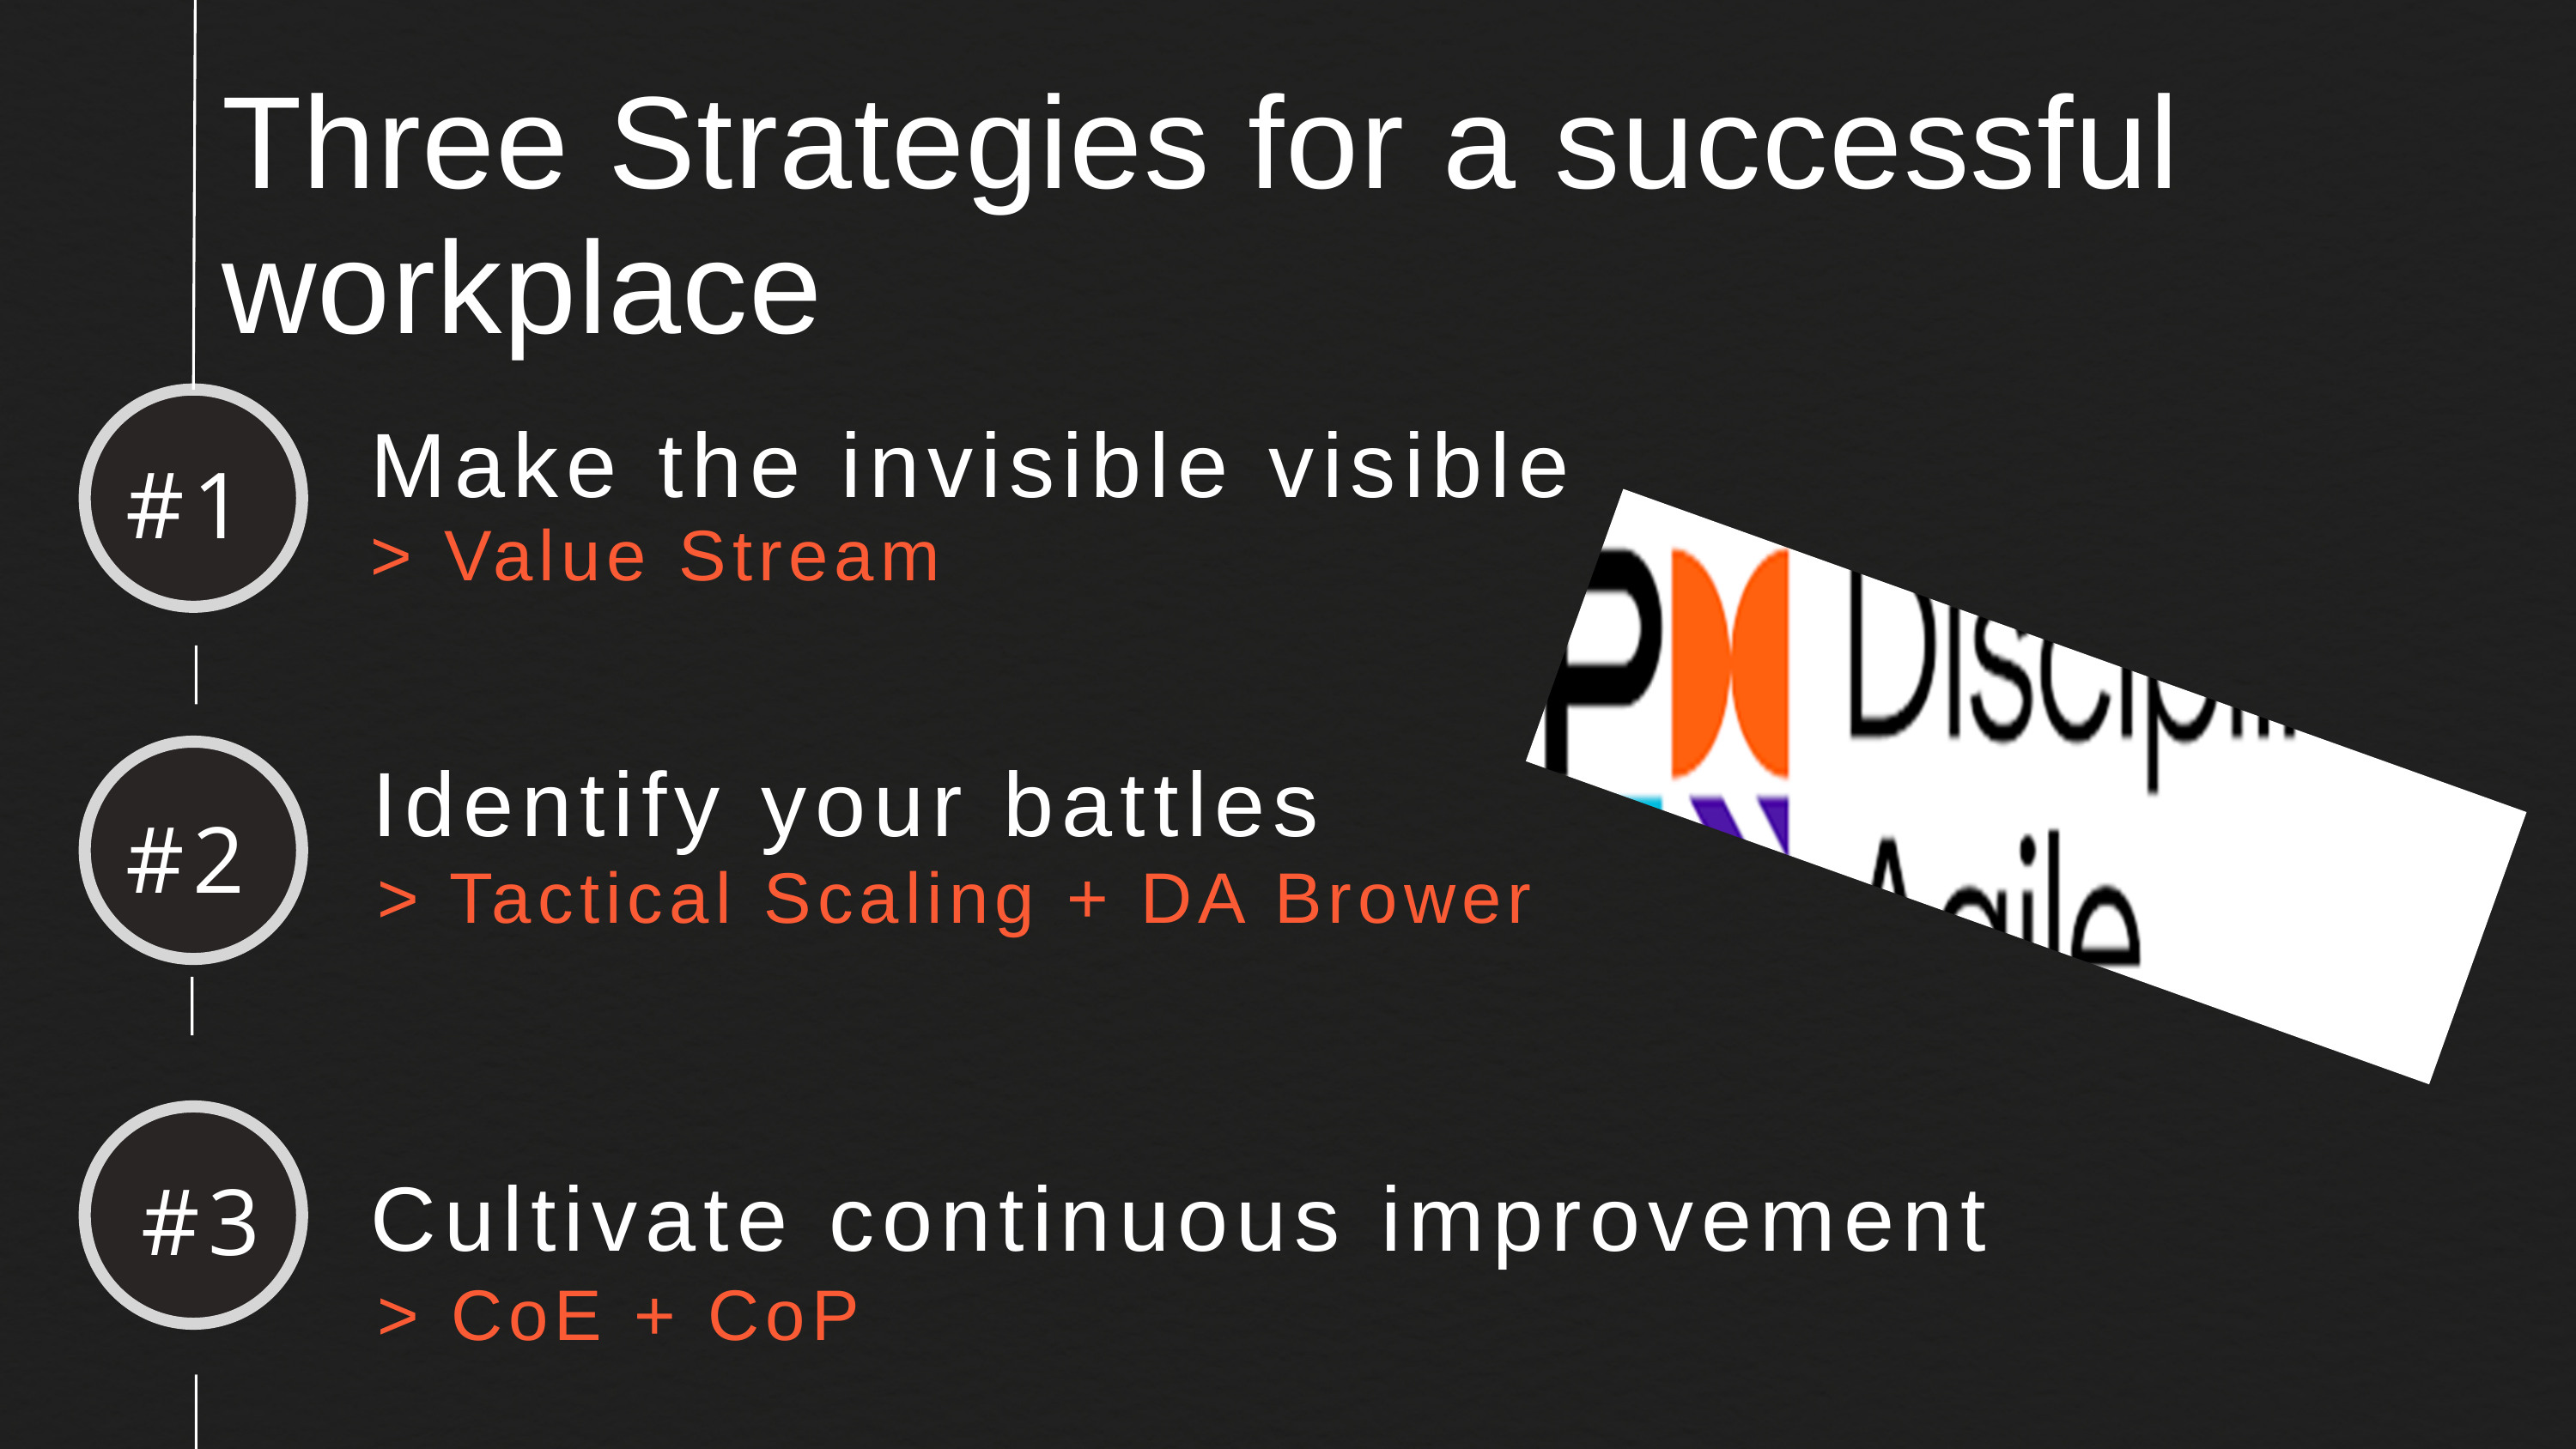

Three Strategies for a successful workplace
Make the invisible visible

#1
> Value Stream

Identify your battles

#2
> Tactical Scaling + DA Brower

Cultivate continuous improvement
#3
> CoE + CoP